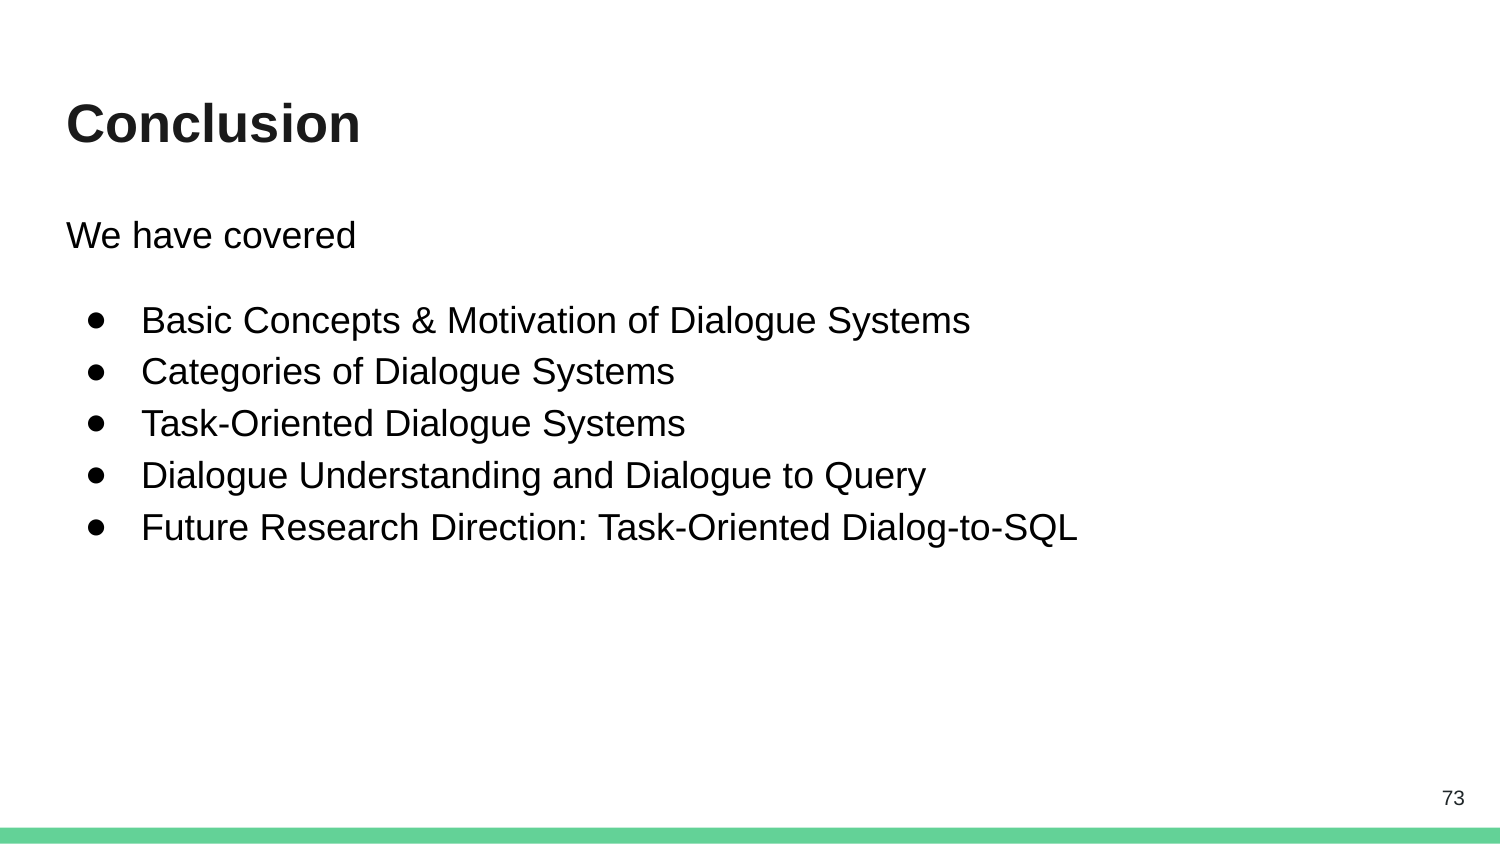

# Conclusion
We have covered
Basic Concepts & Motivation of Dialogue Systems
Categories of Dialogue Systems
Task-Oriented Dialogue Systems
Dialogue Understanding and Dialogue to Query
Future Research Direction: Task-Oriented Dialog-to-SQL

73